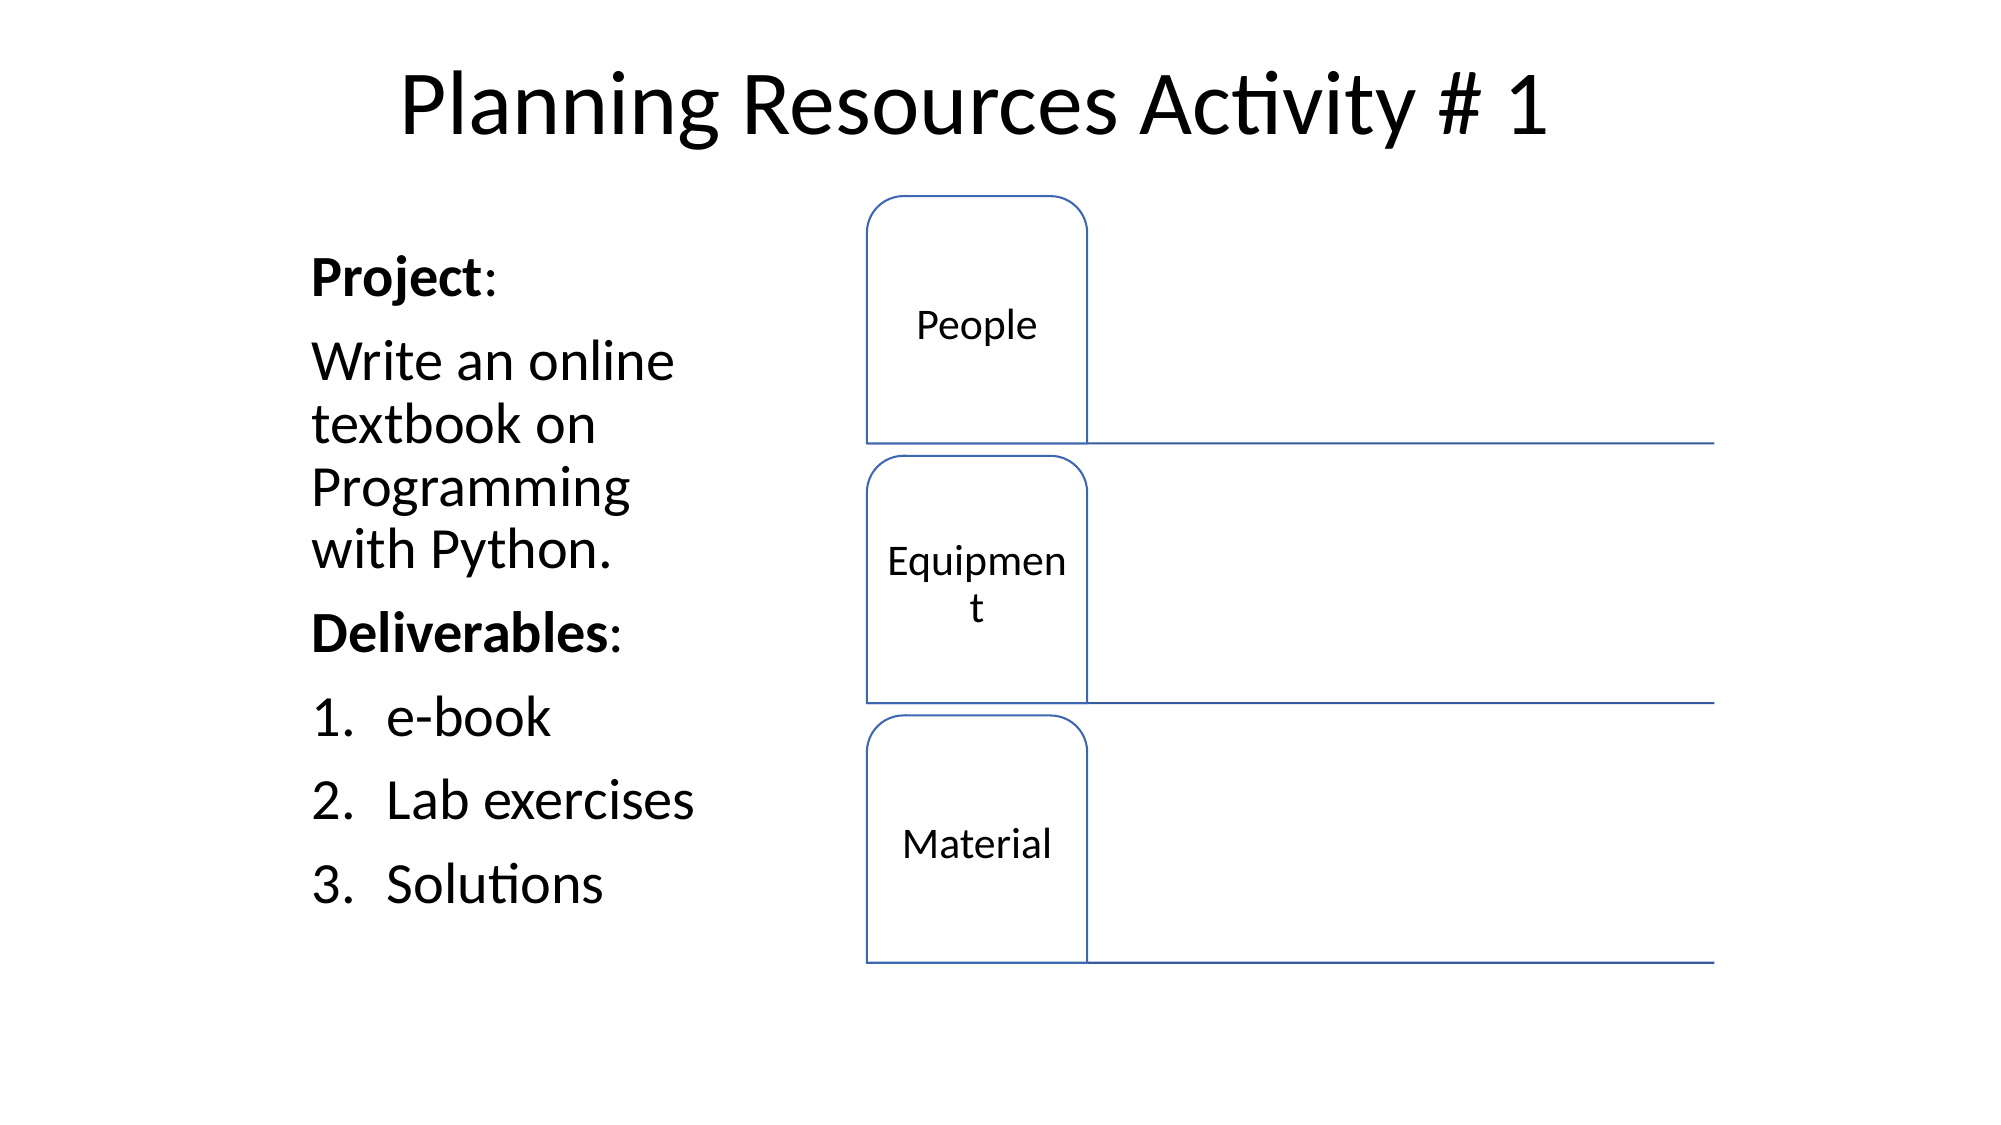

# Planning Resources Activity # 1
People
Equipment
Material
Project:
Write an online textbook on Programming with Python.
Deliverables:
e-book
Lab exercises
Solutions